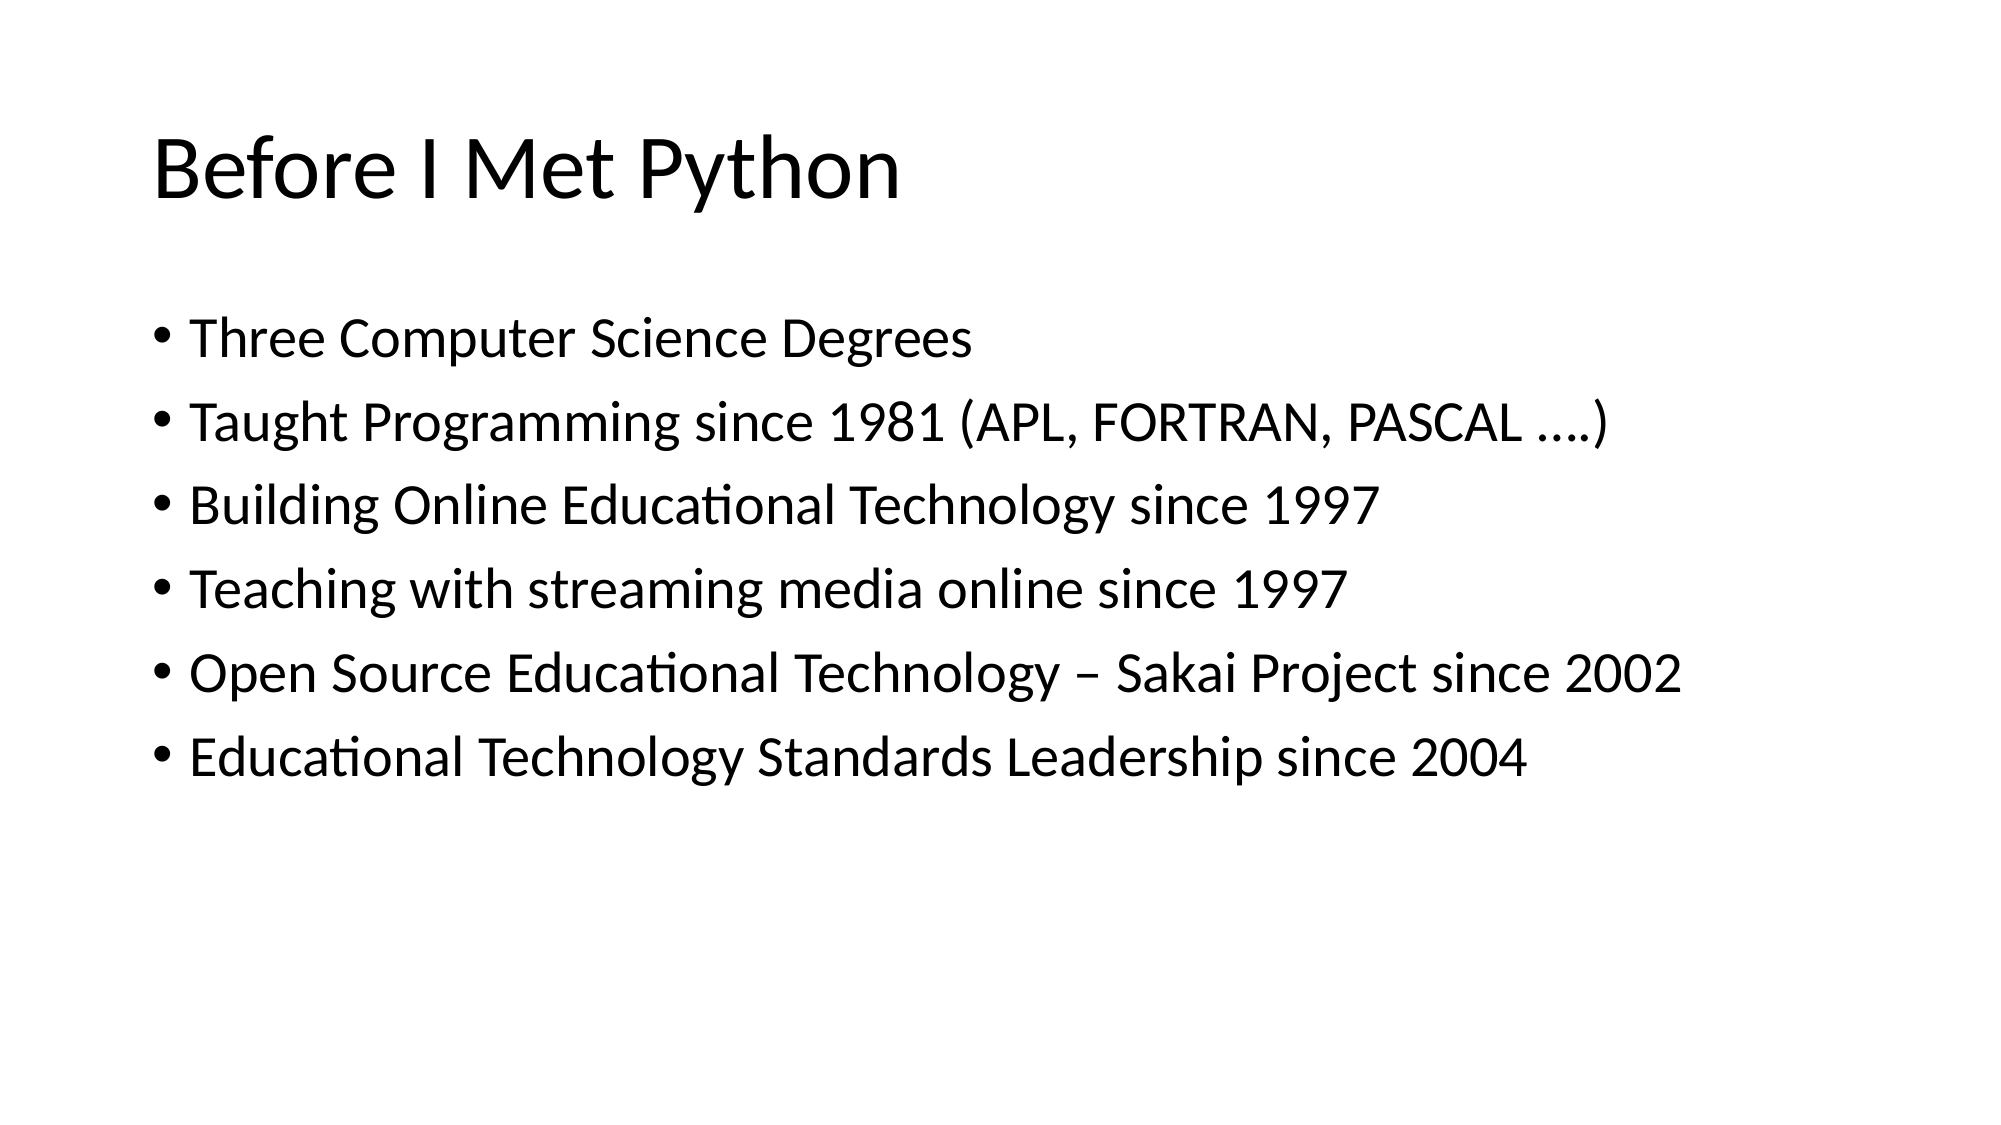

# Before I Met Python
Three Computer Science Degrees
Taught Programming since 1981 (APL, FORTRAN, PASCAL ….)
Building Online Educational Technology since 1997
Teaching with streaming media online since 1997
Open Source Educational Technology – Sakai Project since 2002
Educational Technology Standards Leadership since 2004